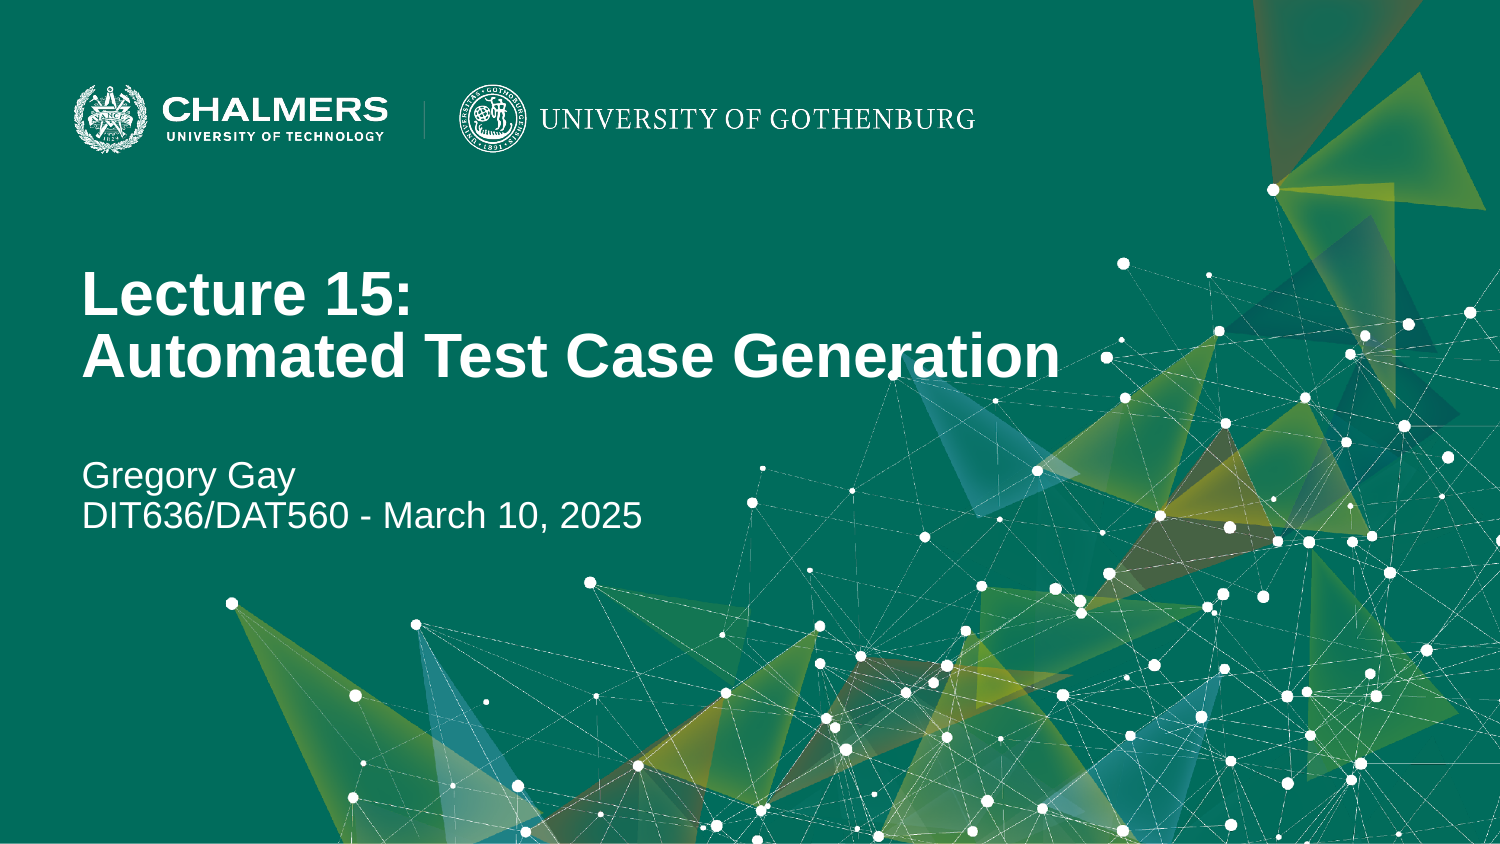

Lecture 15:
Automated Test Case Generation
Gregory Gay
DIT636/DAT560 - March 10, 2025